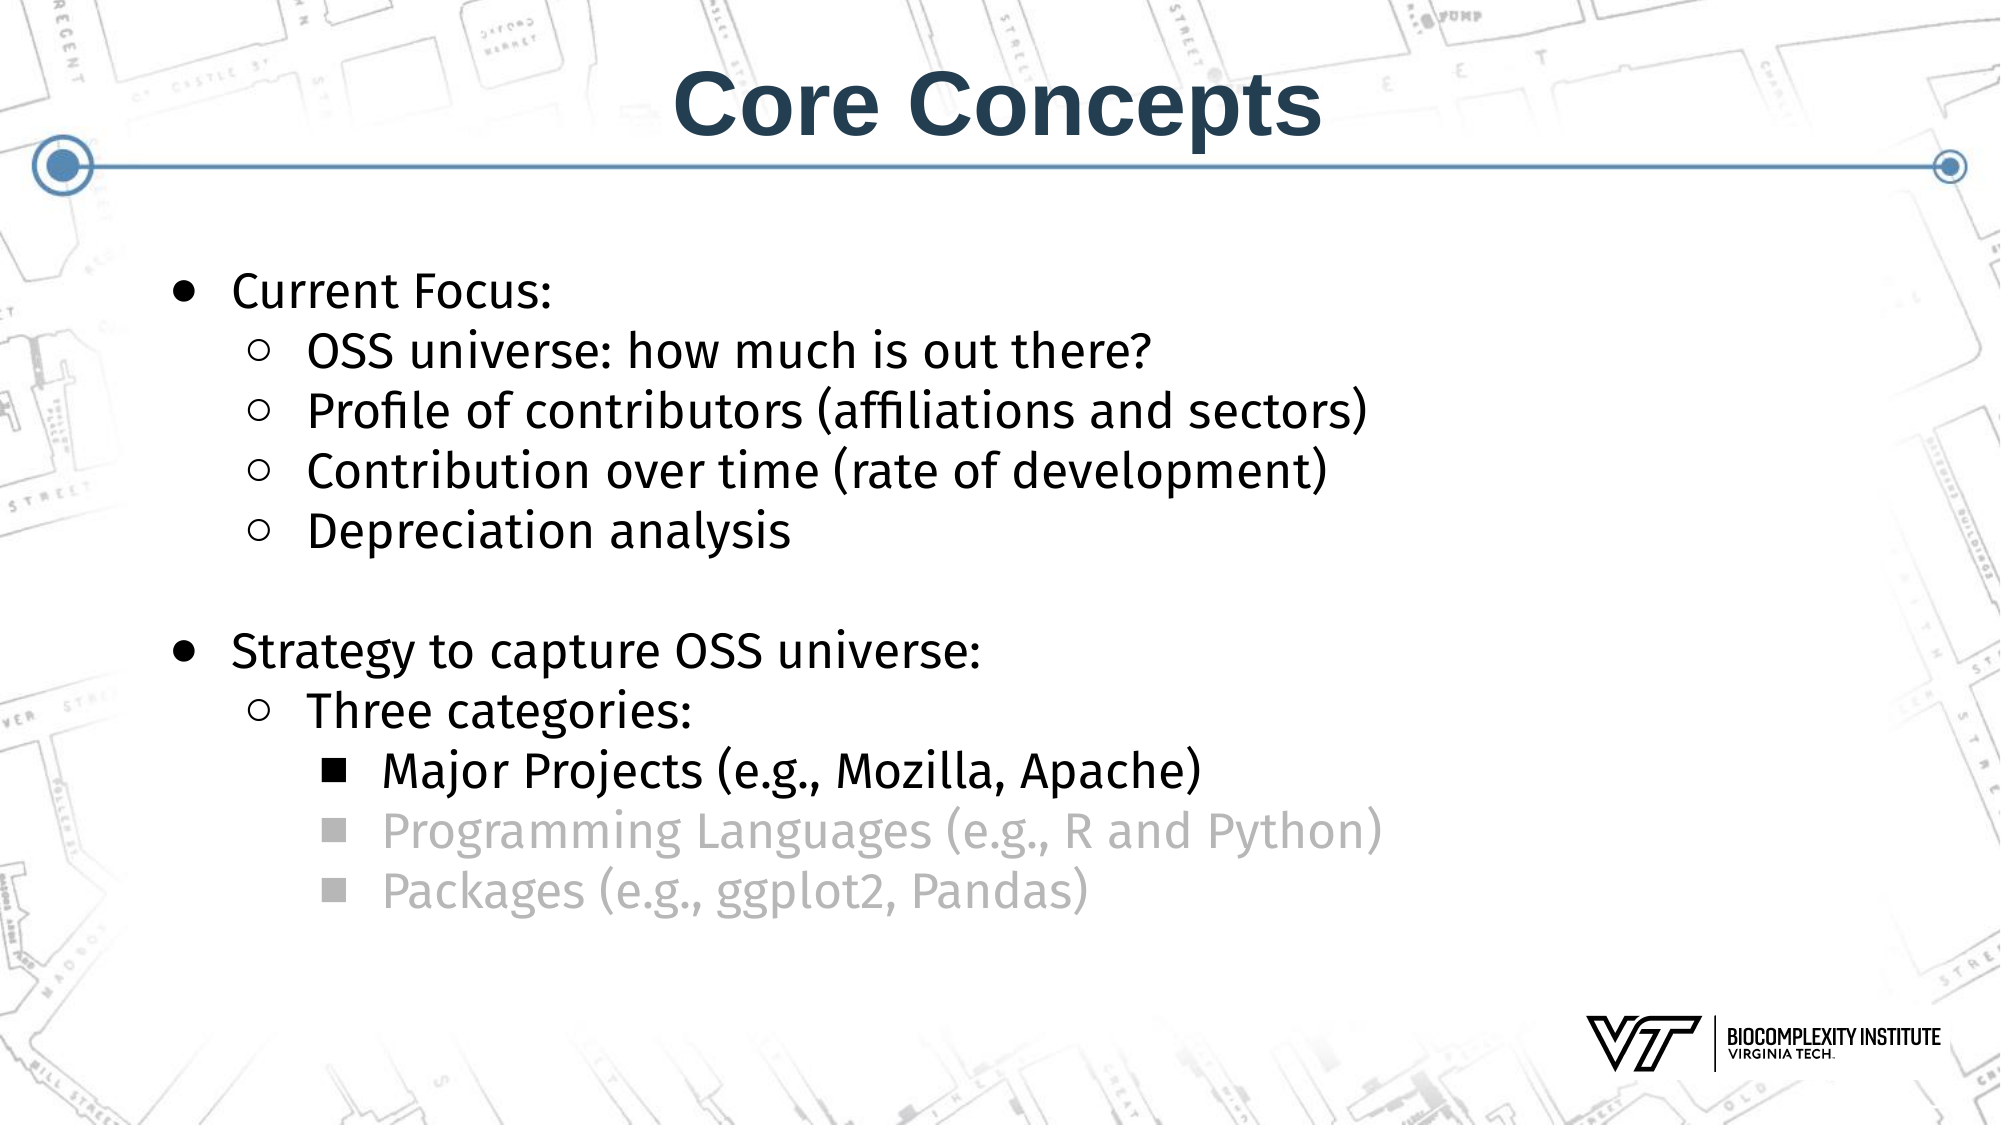

# Core Concepts

Current Focus:
OSS universe: how much is out there?
Profile of contributors (affiliations and sectors)
Contribution over time (rate of development)
Depreciation analysis

Strategy to capture OSS universe:
Three categories:
Major Projects (e.g., Mozilla, Apache)
Programming Languages (e.g., R and Python)
Packages (e.g., ggplot2, Pandas)

 37